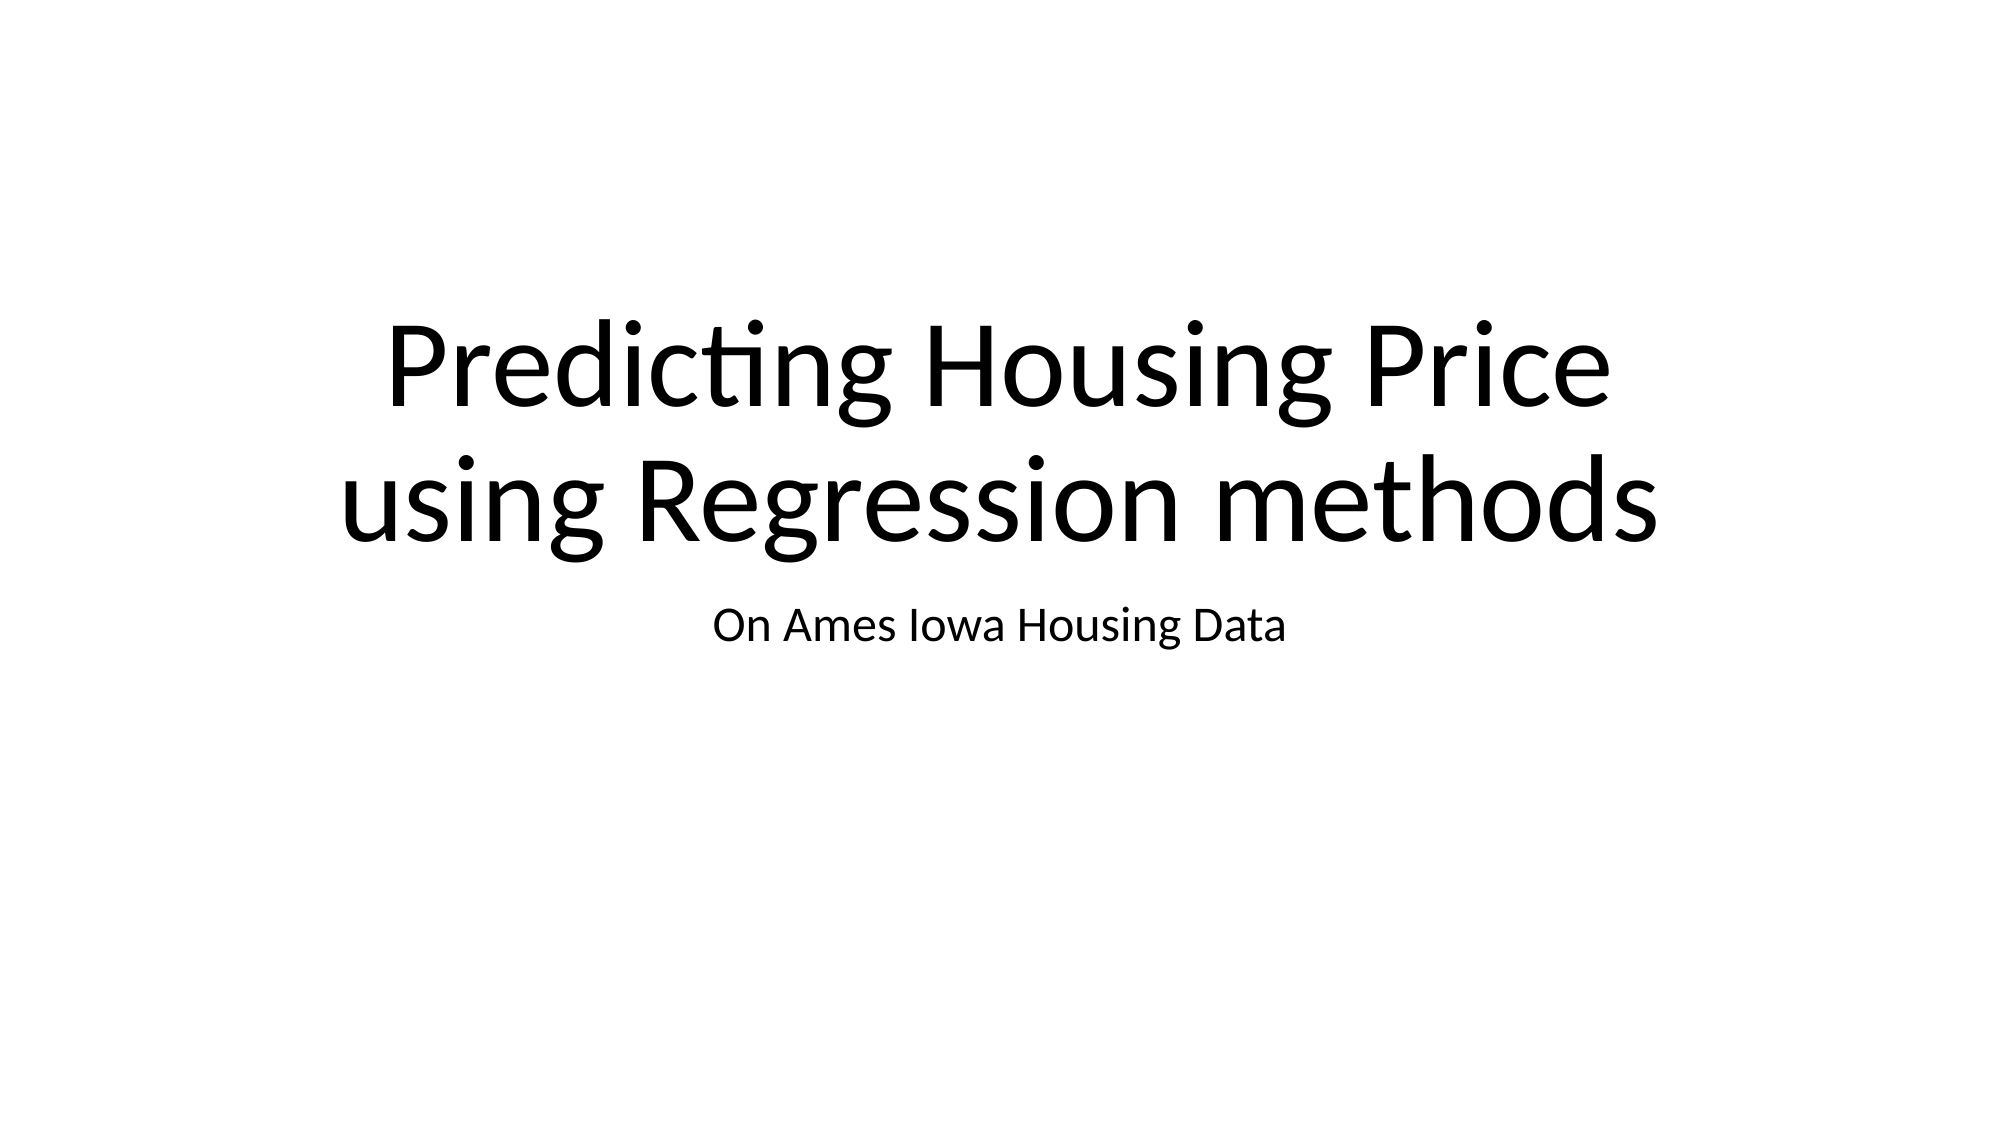

# Predicting Housing Price using Regression methods
On Ames Iowa Housing Data